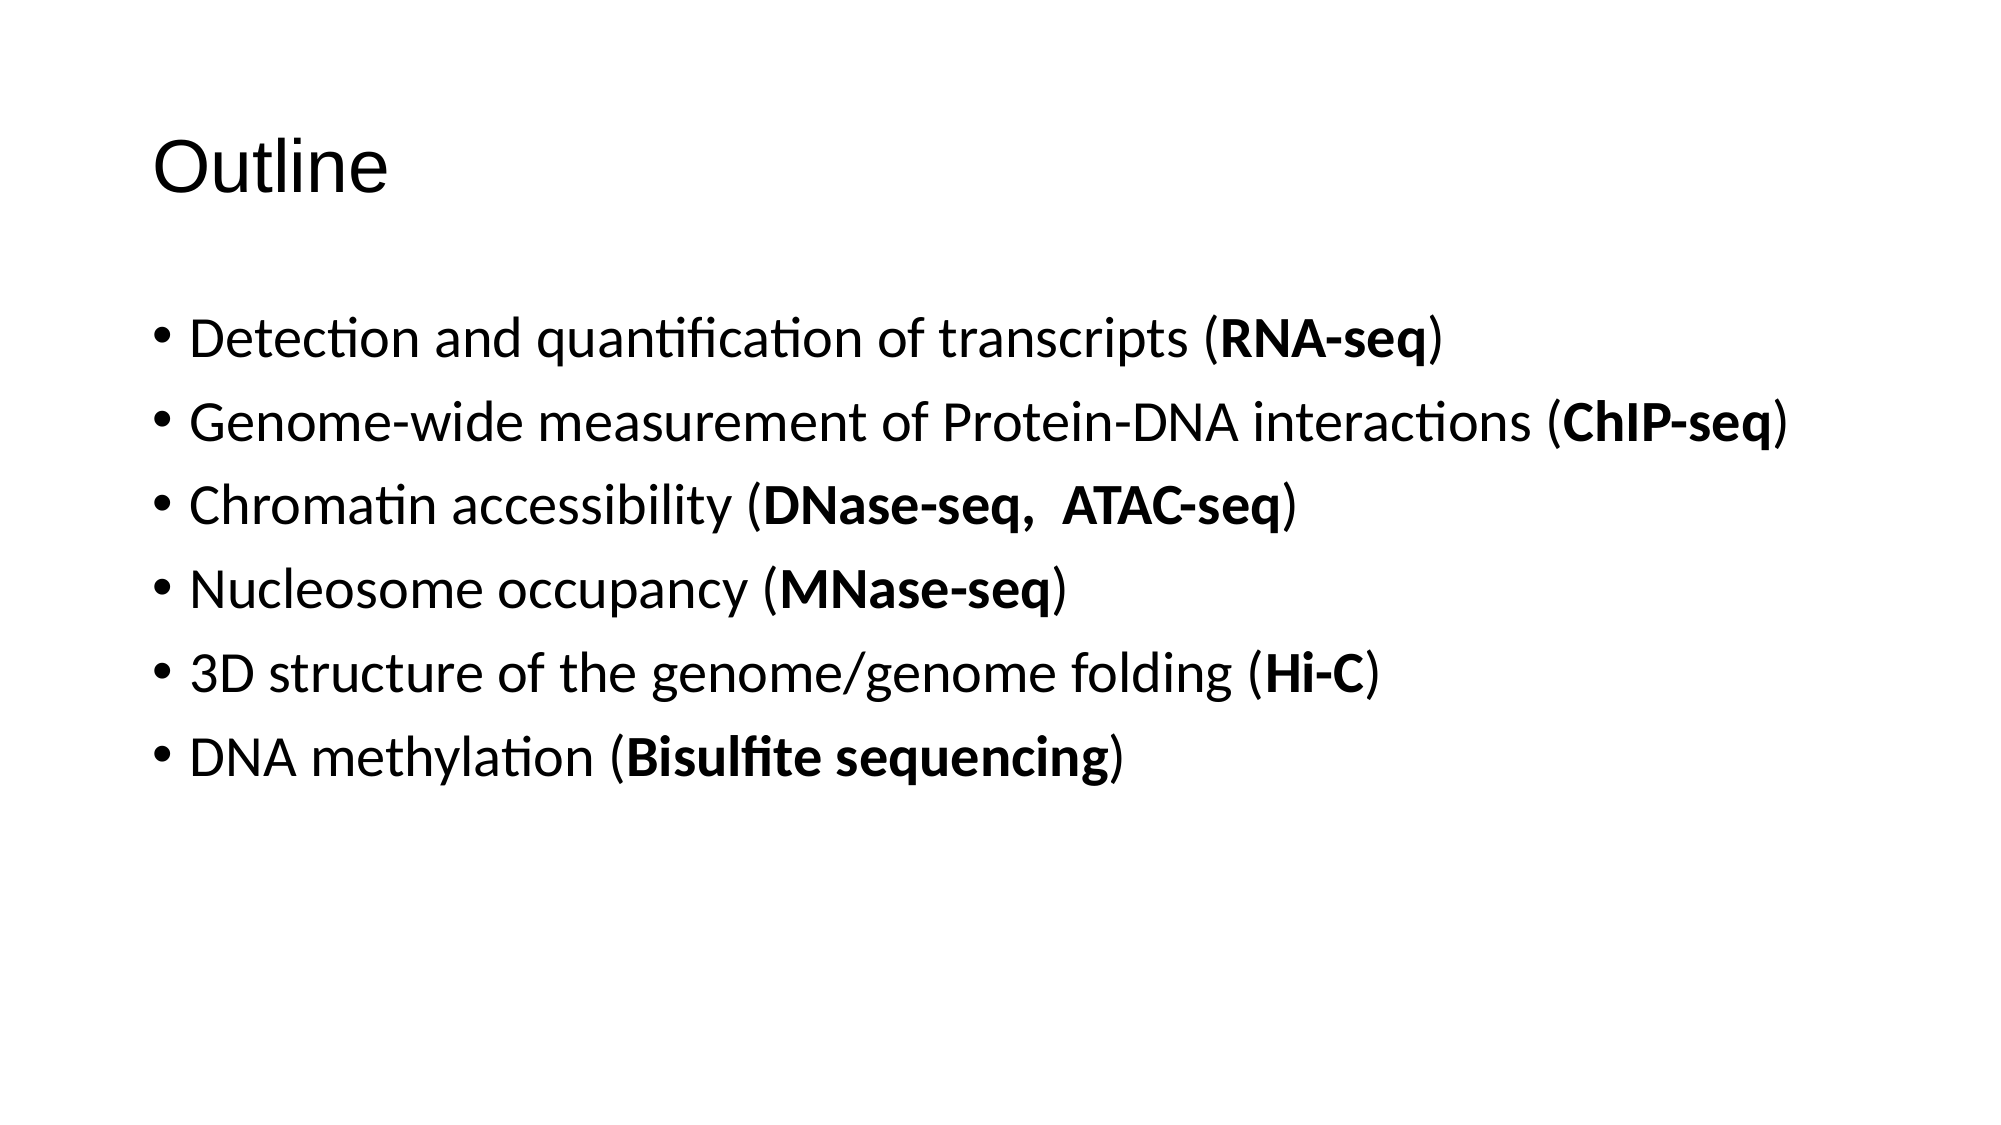

# Outline
Detection and quantification of transcripts (RNA-seq)
Genome-wide measurement of Protein-DNA interactions (ChIP-seq)
Chromatin accessibility (DNase-seq,  ATAC-seq)
Nucleosome occupancy (MNase-seq)
3D structure of the genome/genome folding (Hi-C)
DNA methylation (Bisulfite sequencing)